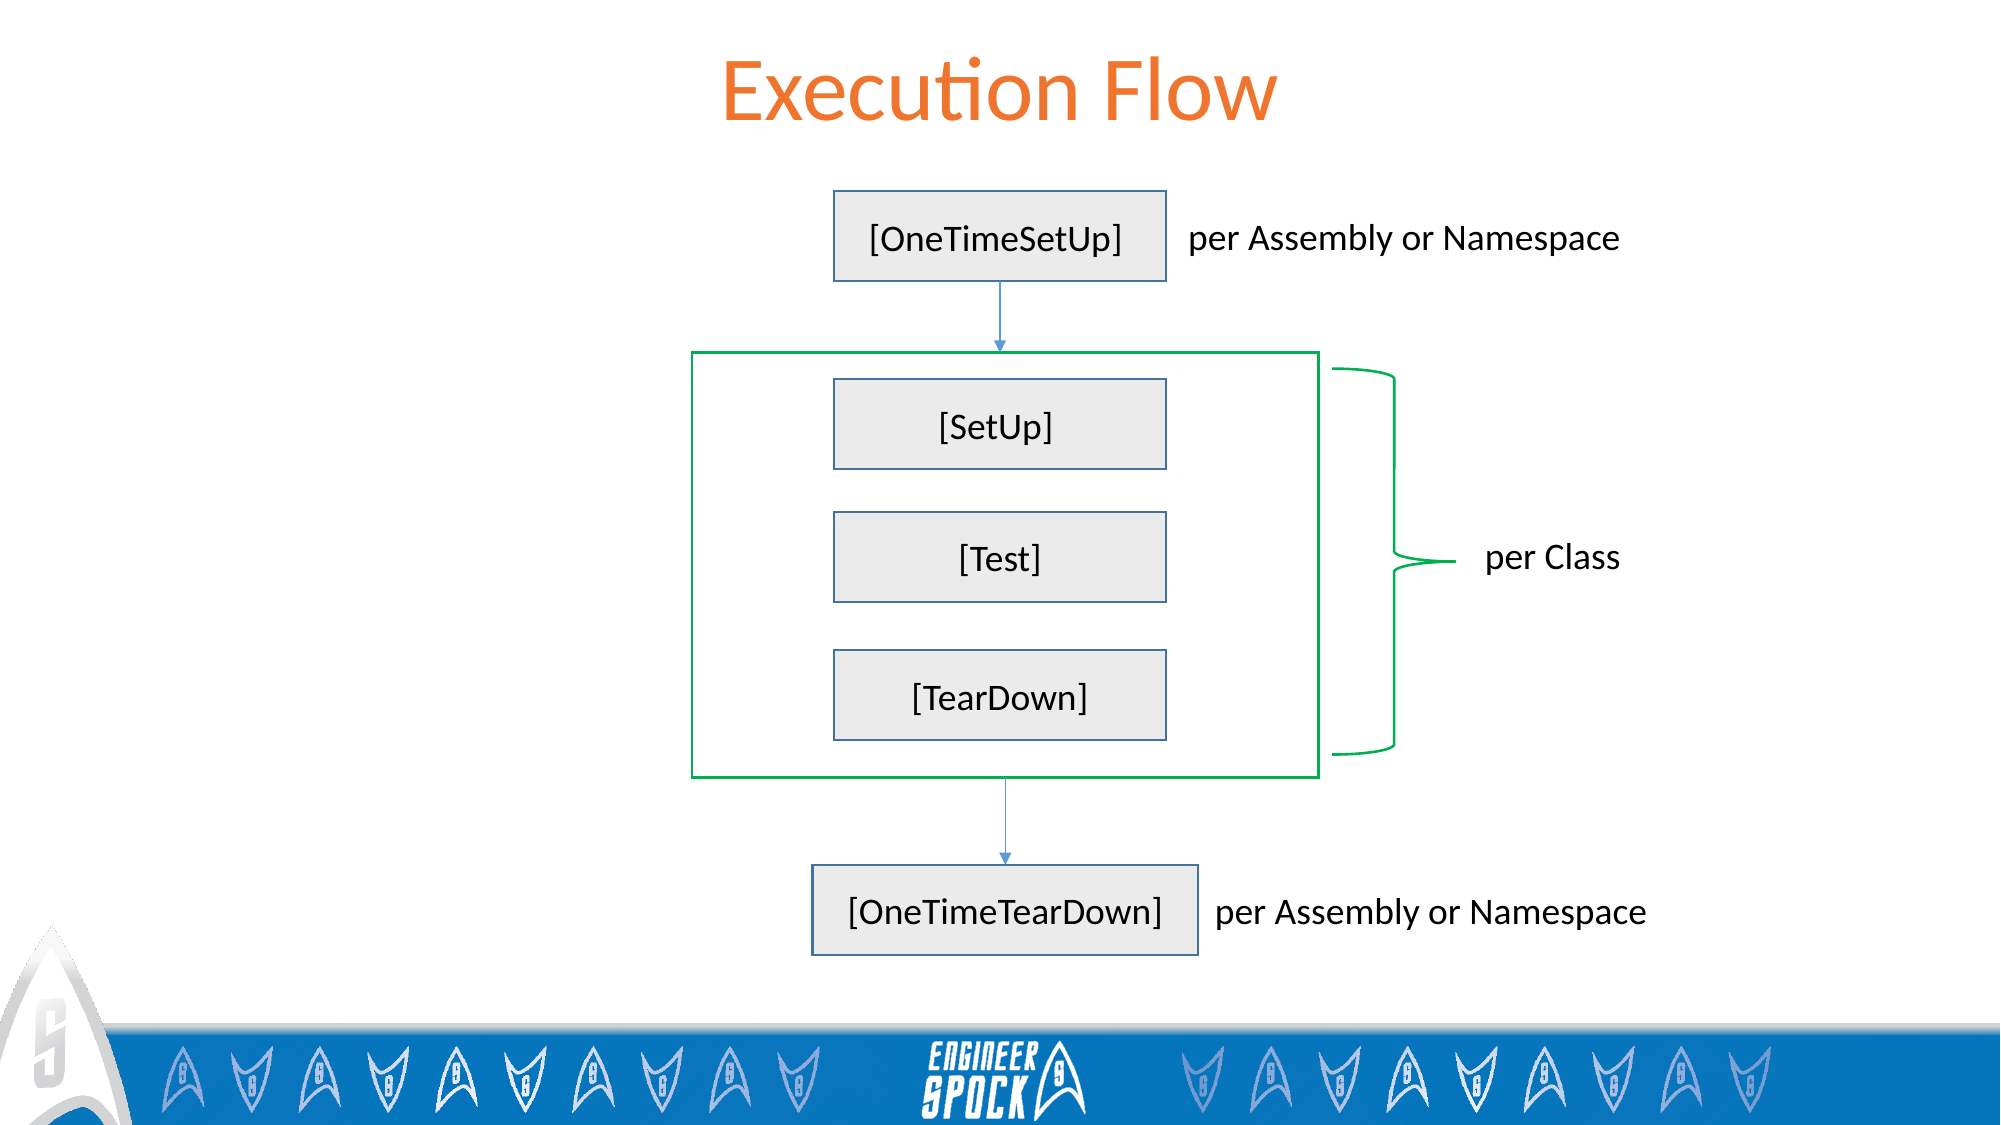

# Execution Flow
[OneTimeSetUp]
per Assembly or Namespace

[SetUp]
[Test]
per Class
[TearDown]
[OneTimeTearDown]
per Assembly or Namespace